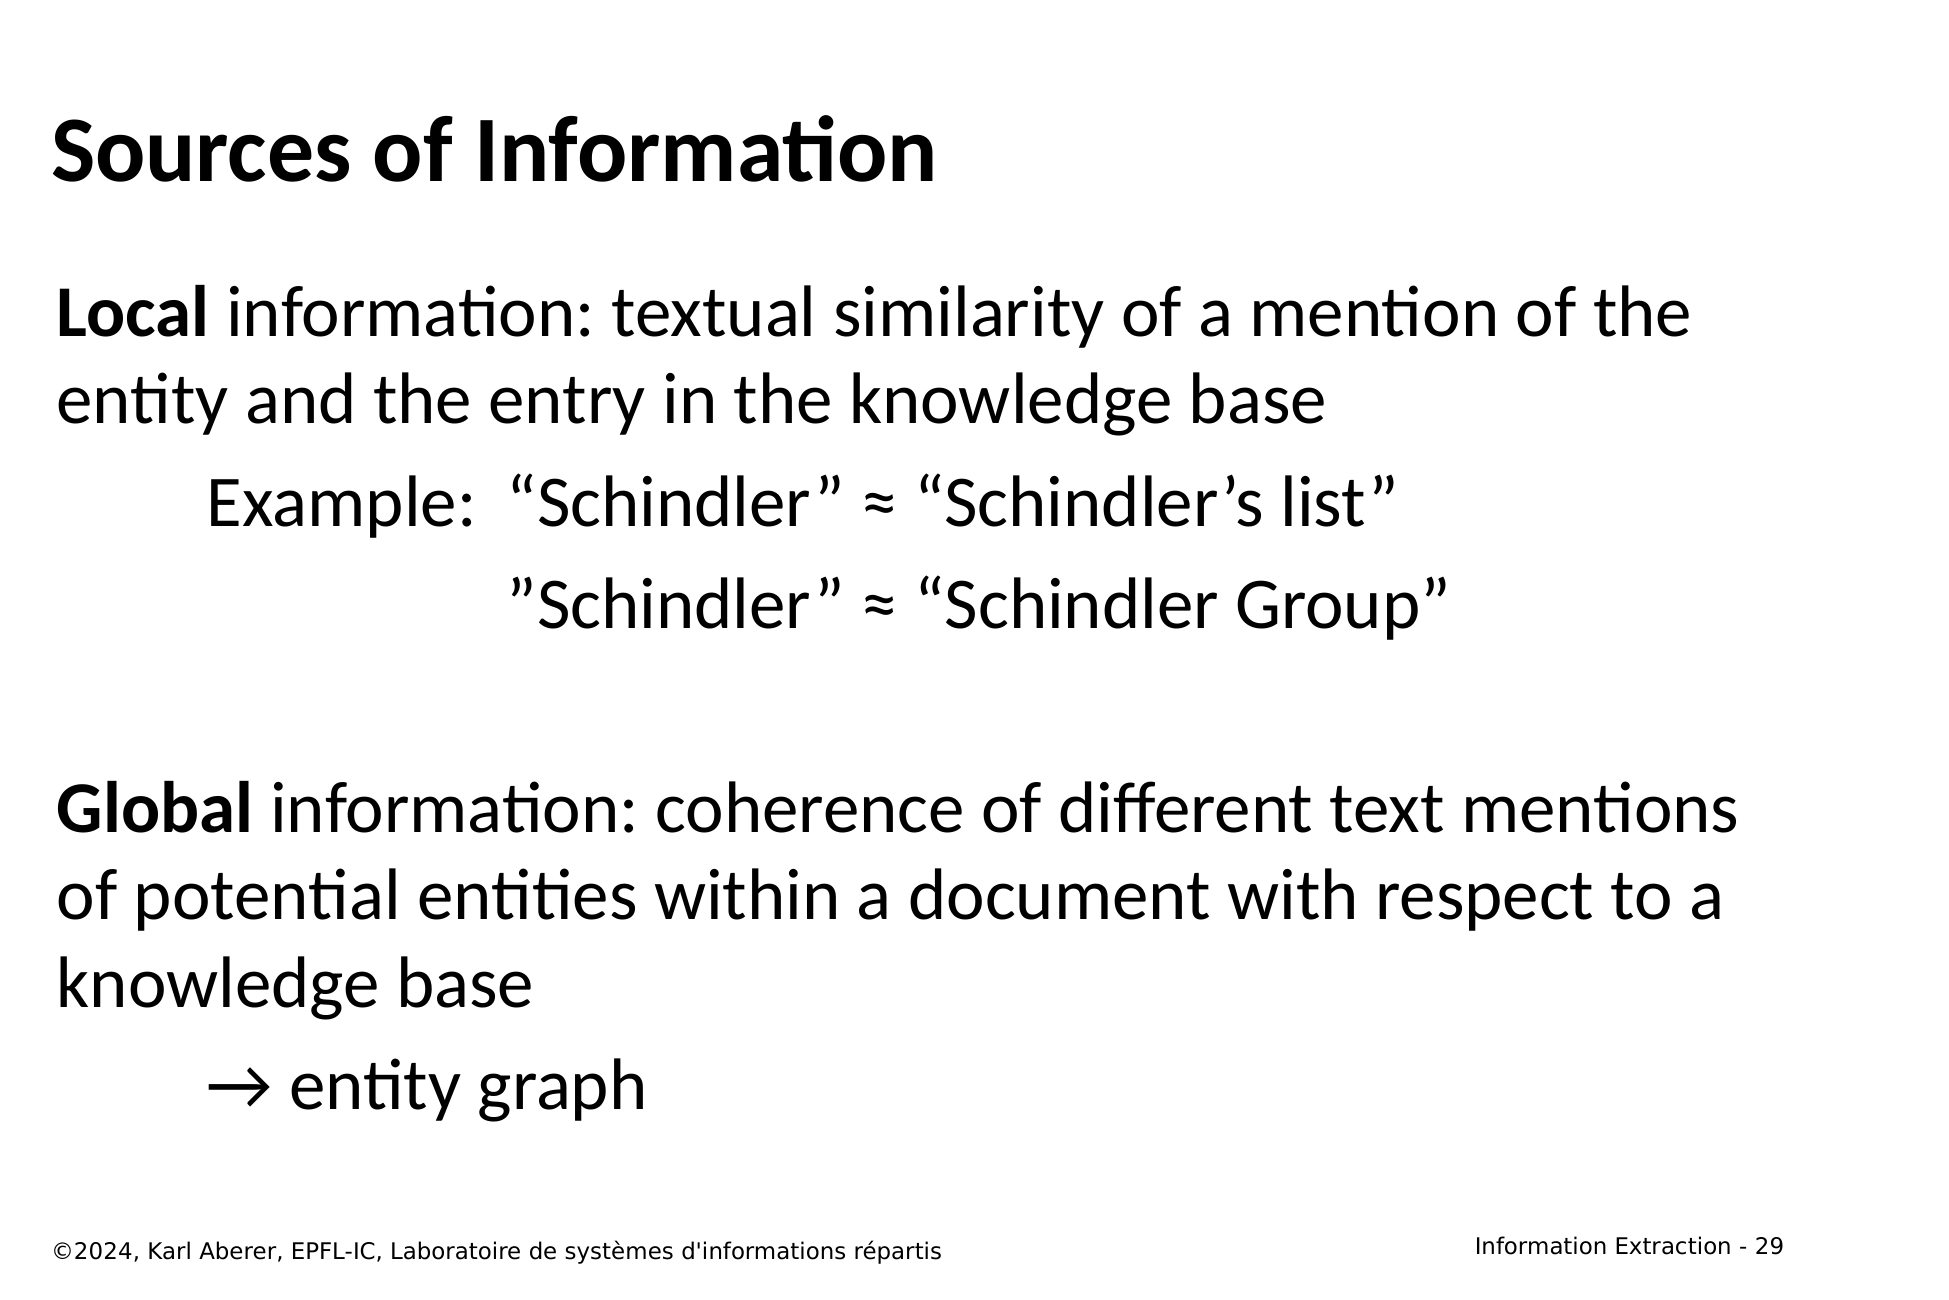

# Sources of Information
Local information: textual similarity of a mention of the entity and the entry in the knowledge base
	Example: 	“Schindler” ≈ “Schindler’s list”
			”Schindler” ≈ “Schindler Group”

Global information: coherence of different text mentions of potential entities within a document with respect to a knowledge base
	→ entity graph

©2024, Karl Aberer, EPFL-IC, Laboratoire de systèmes d'informations répartis